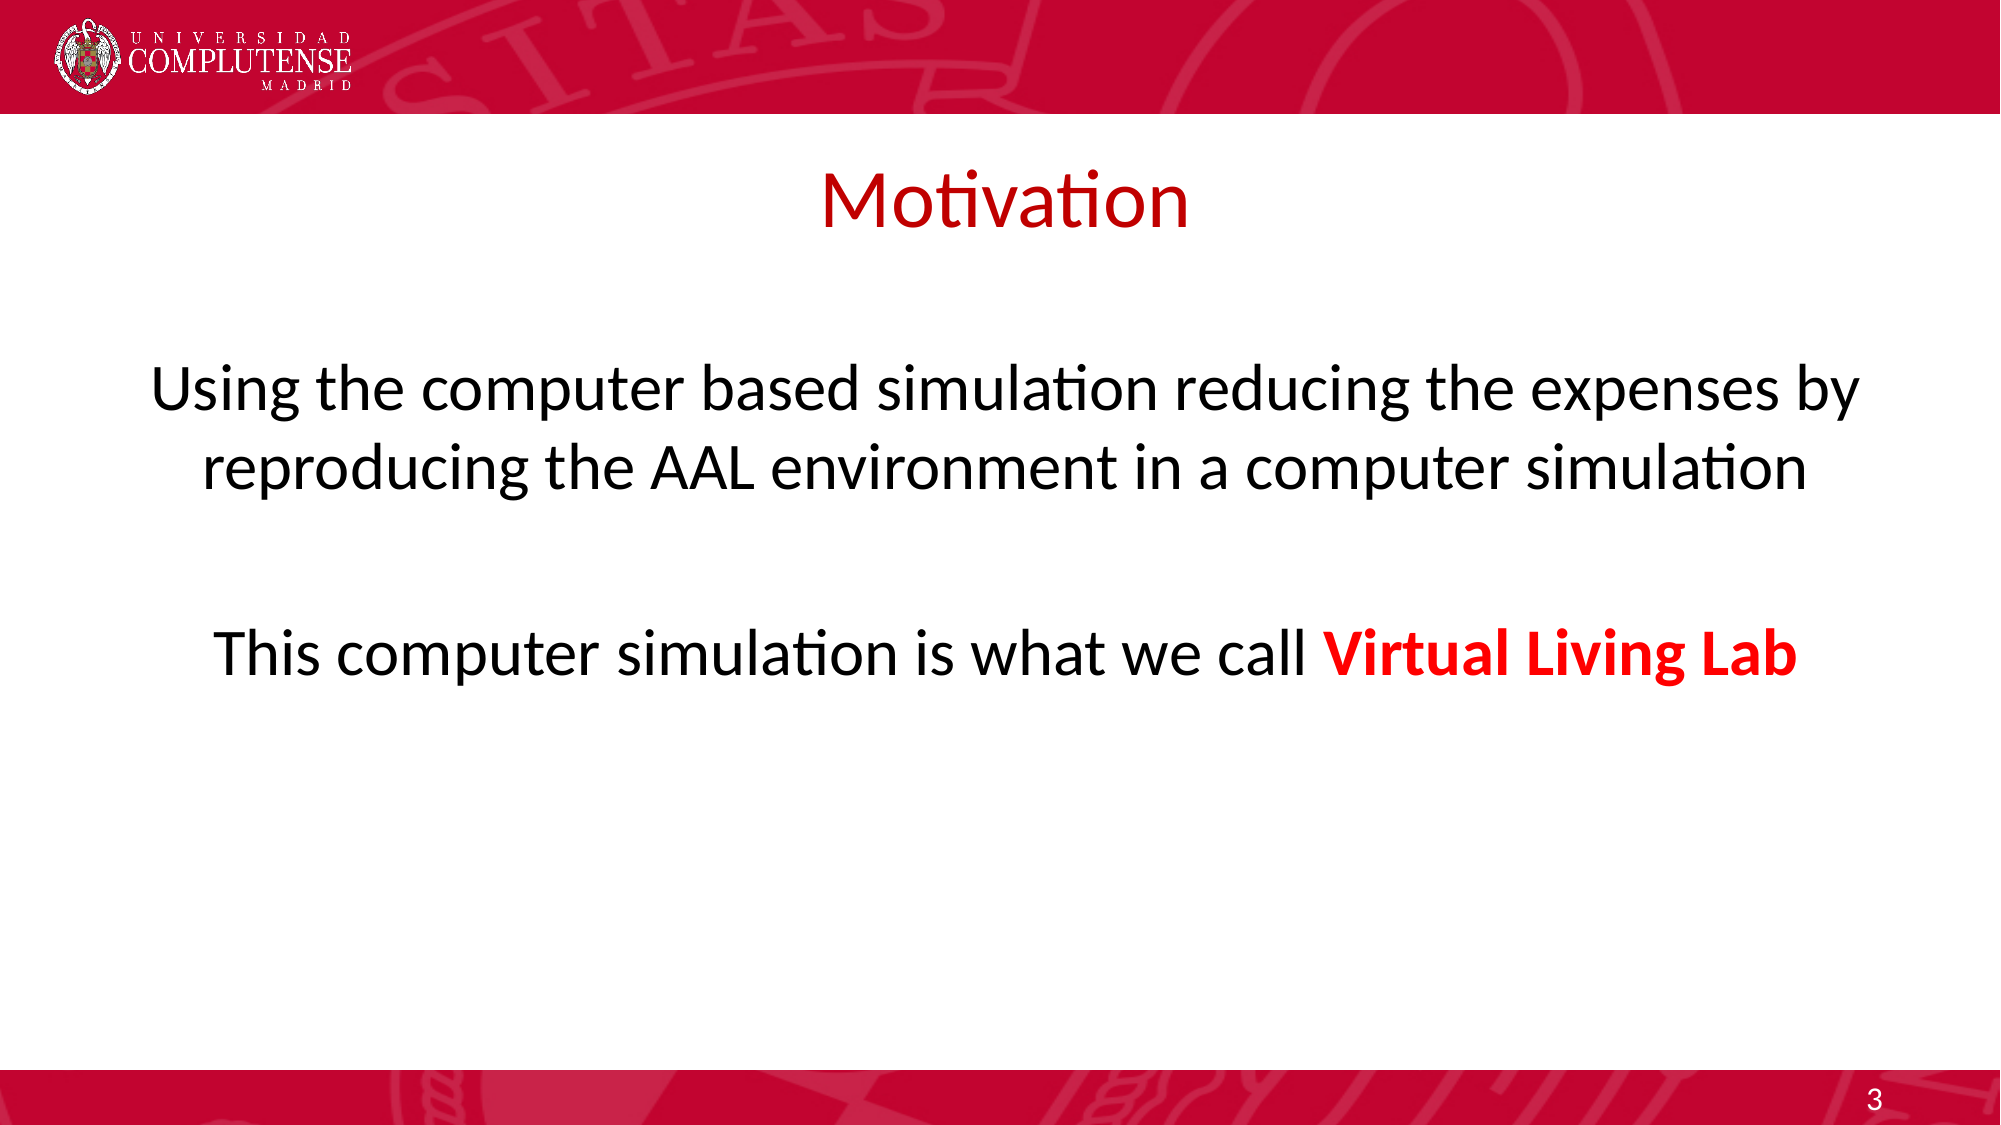

# Motivation

Using the computer based simulation reducing the expenses by reproducing the AAL environment in a computer simulation

This computer simulation is what we call Virtual Living Lab